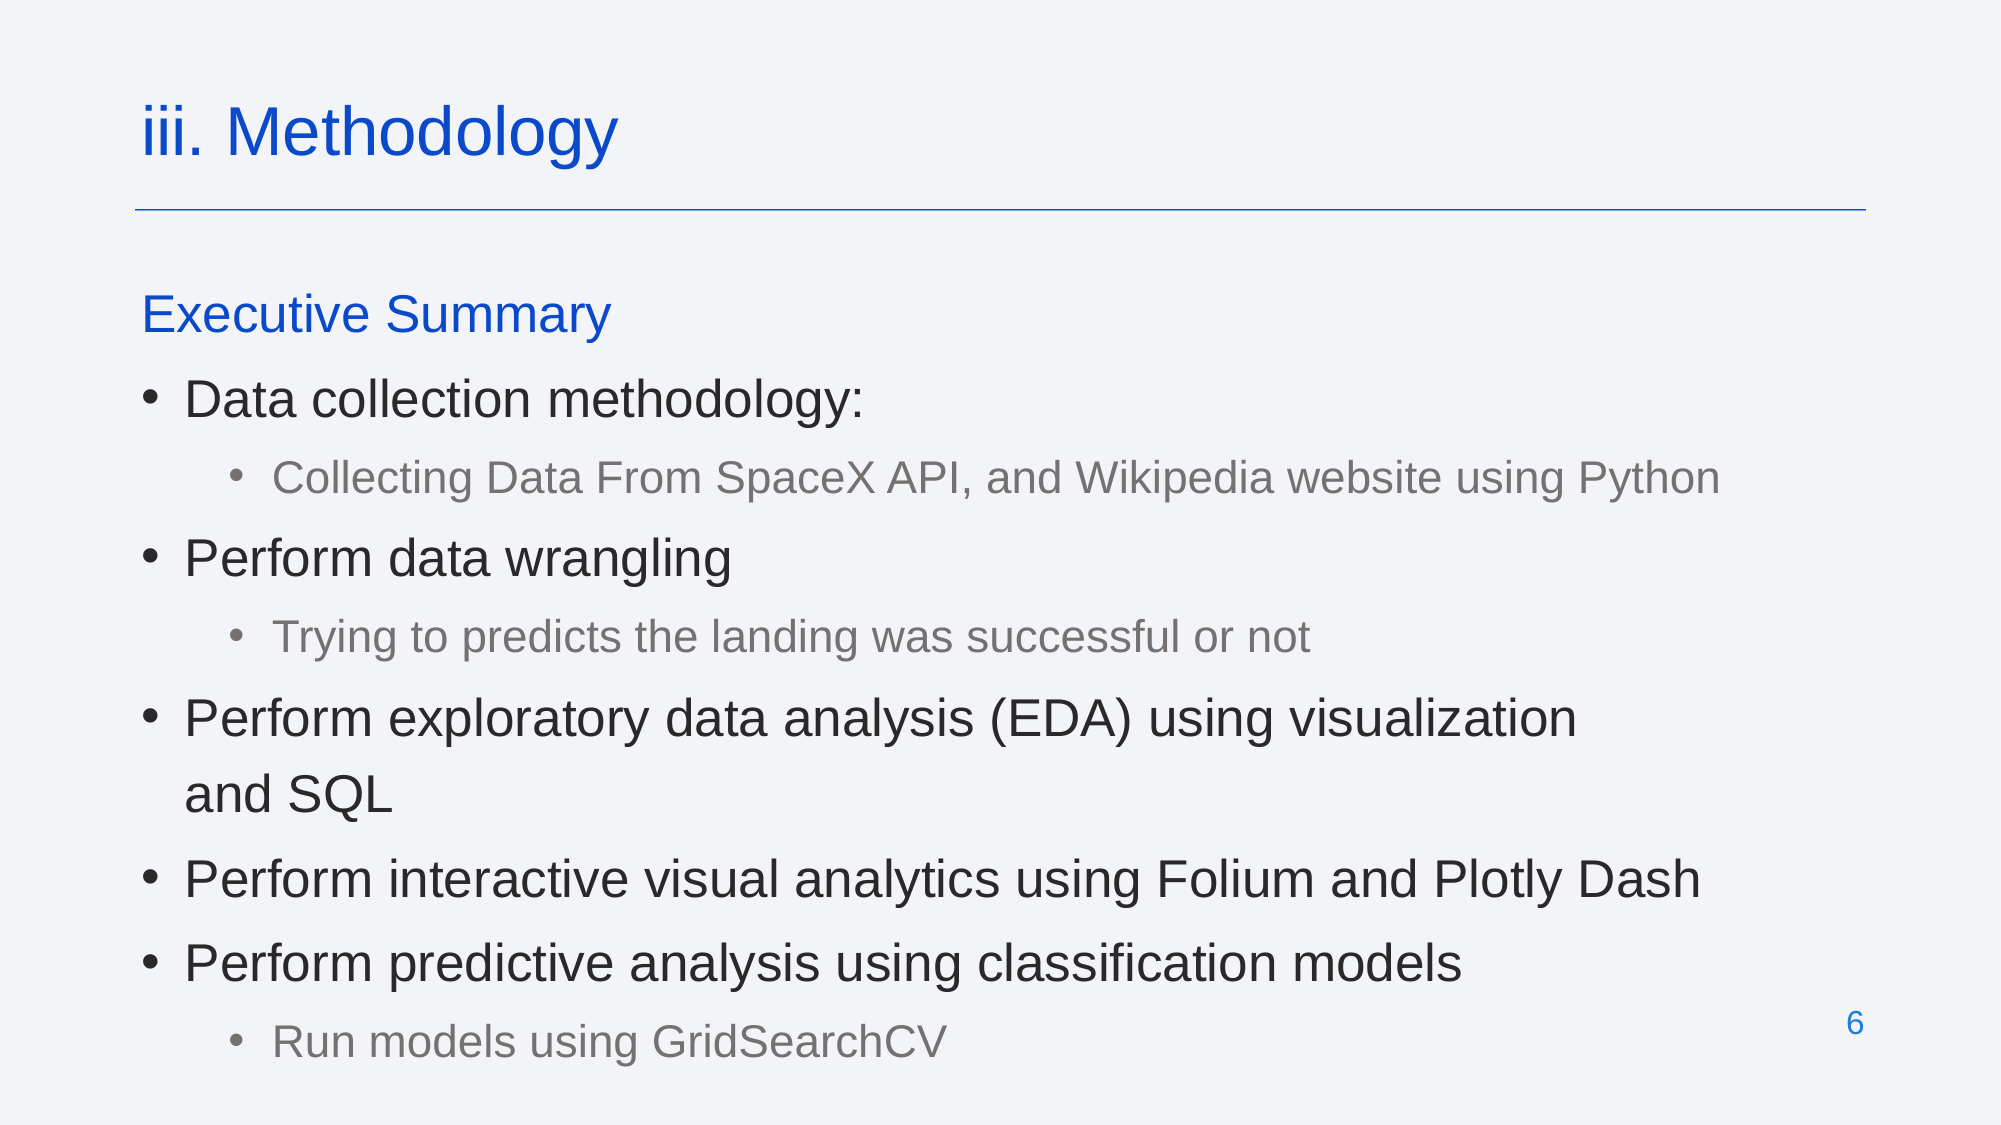

iii. Methodology
Executive Summary
Data collection methodology:
Collecting Data From SpaceX API, and Wikipedia website using Python
Perform data wrangling
Trying to predicts the landing was successful or not
Perform exploratory data analysis (EDA) using visualization and SQL
Perform interactive visual analytics using Folium and Plotly Dash
Perform predictive analysis using classification models
Run models using GridSearchCV

6